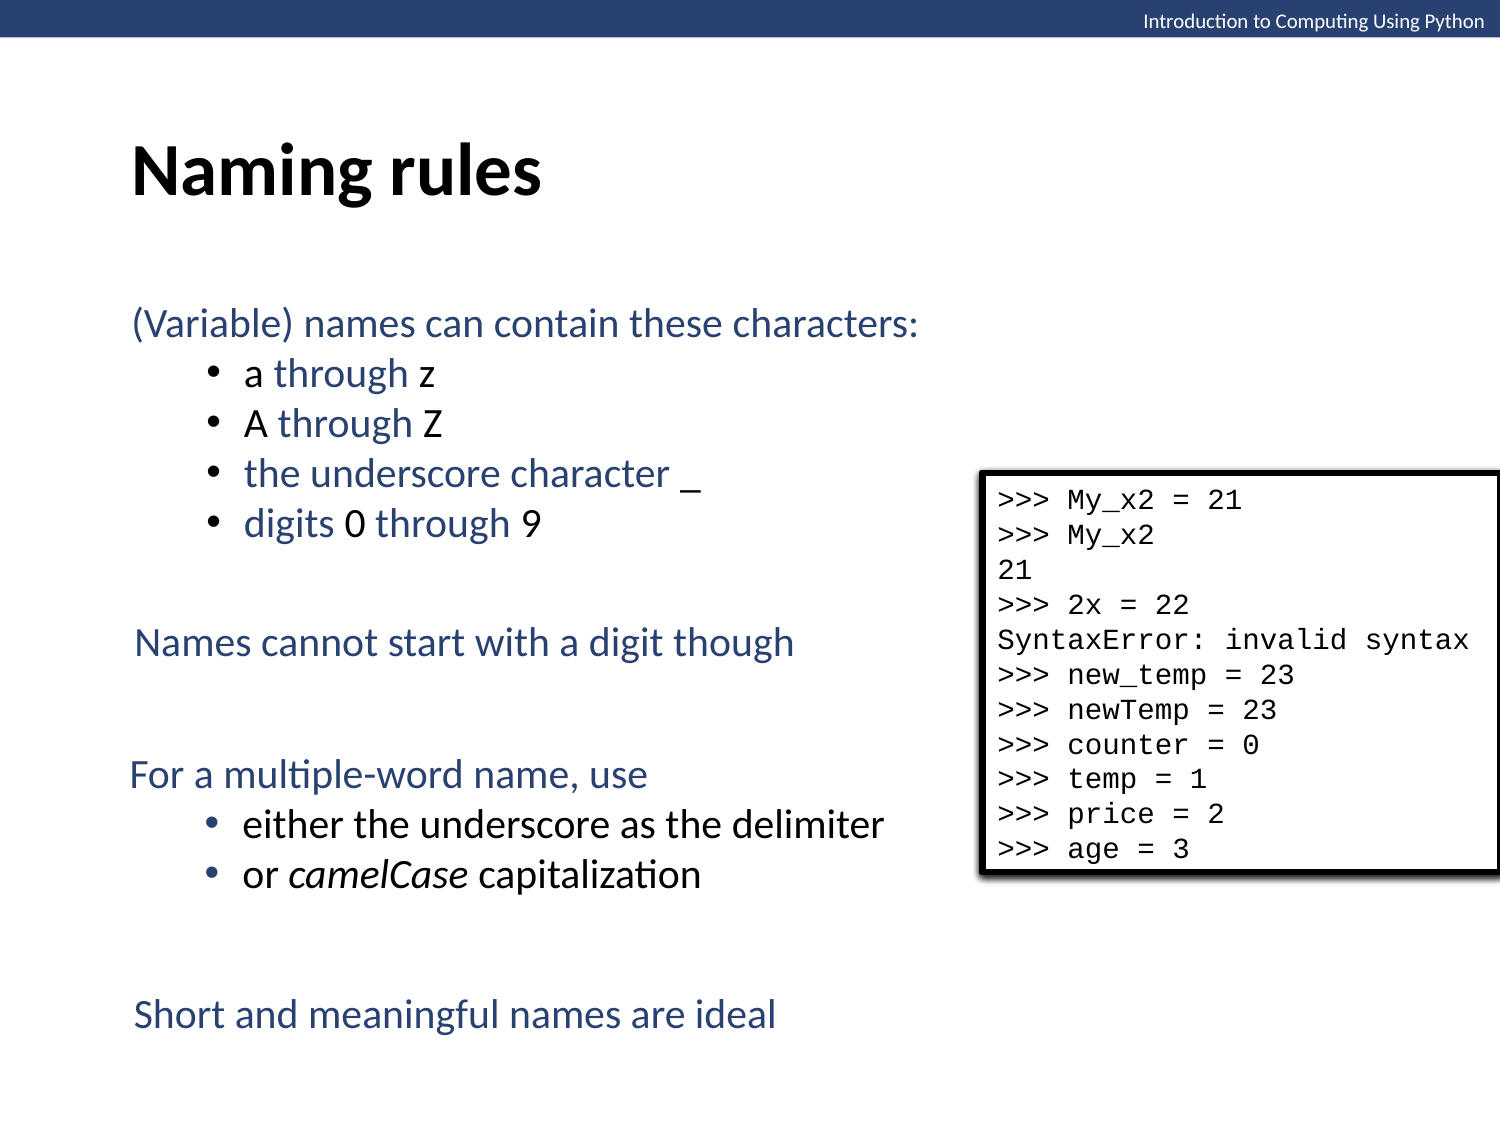

Naming rules
Introduction to Computing Using Python
(Variable) names can contain these characters:
a through z
A through Z
the underscore character _
digits 0 through 9
>>> My_x2 = 21
>>> My_x2
21

>>> My_x2 = 21
>>> My_x2
21
>>> 2x = 22
SyntaxError: invalid syntax
>>> new_temp = 23
>>> newTemp = 23
>>>

>>> My_x2 = 21
>>> My_x2
21
>>> 2x = 22
SyntaxError: invalid syntax
>>> new_temp = 23
>>> newTemp = 23
>>> counter = 0
>>> temp = 1
>>> price = 2
>>> age = 3
>>> My_x2 = 21
>>> My_x2
21
>>> 2x = 22
SyntaxError: invalid syntax
>>>

Names cannot start with a digit though
For a multiple-word name, use
either the underscore as the delimiter
or camelCase capitalization
Short and meaningful names are ideal